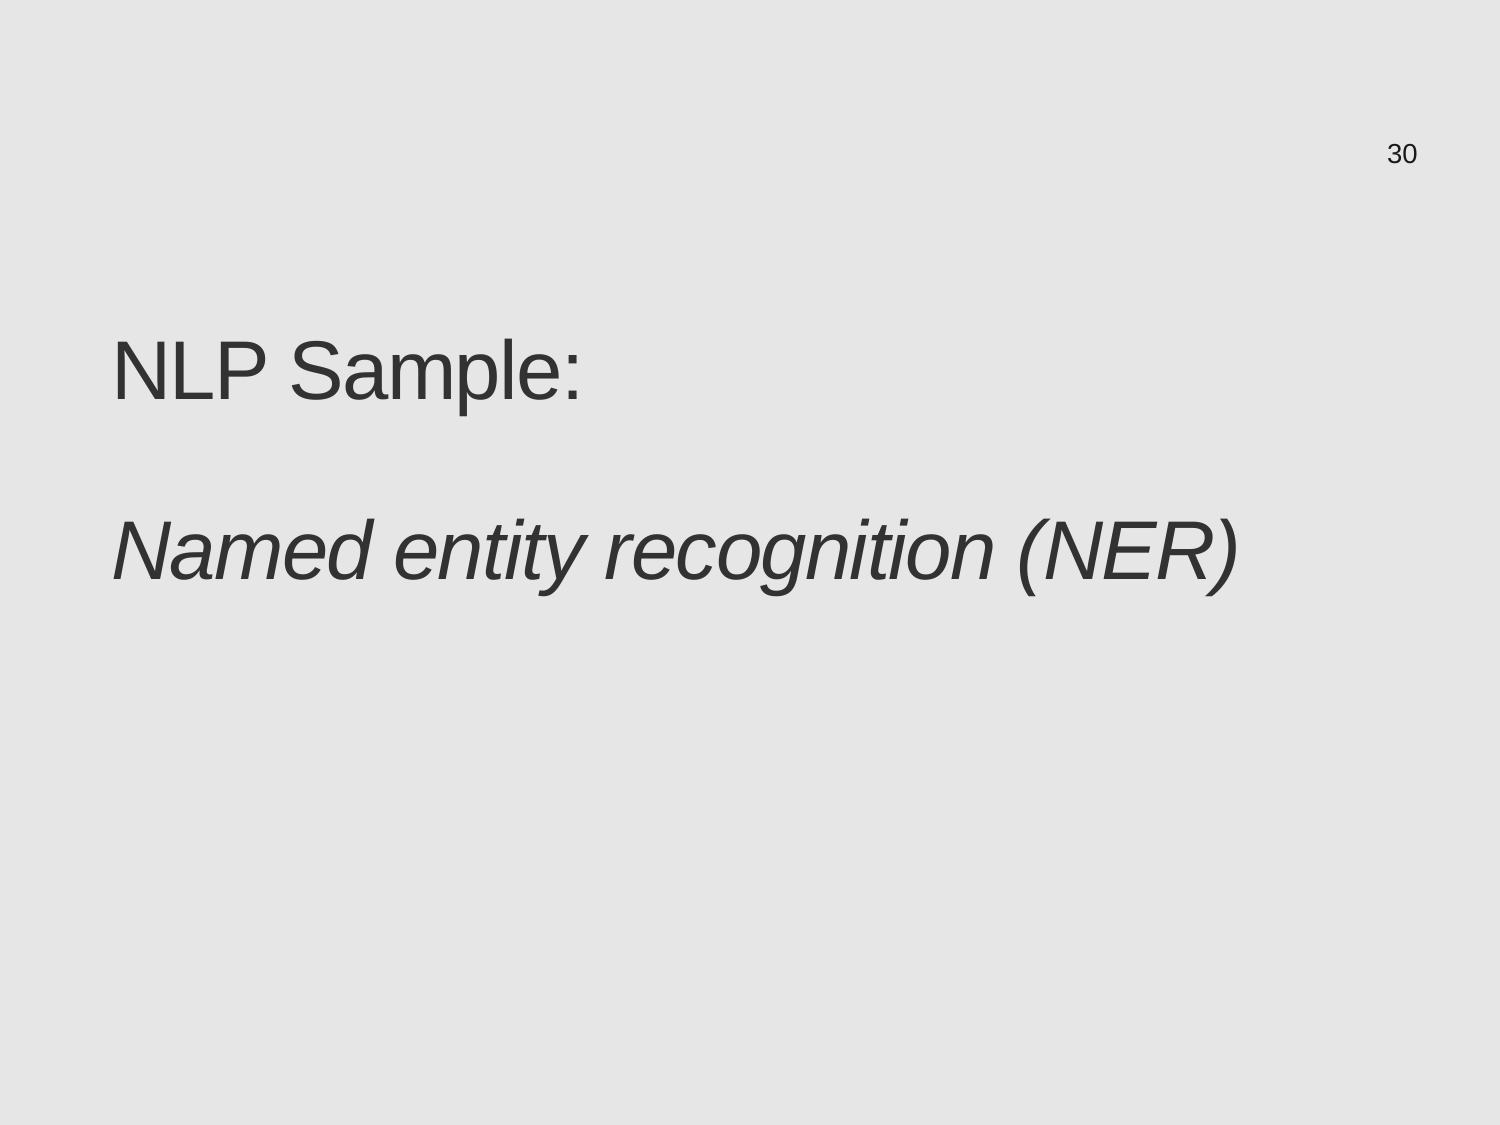

30
# NLP Sample: Named entity recognition (NER)